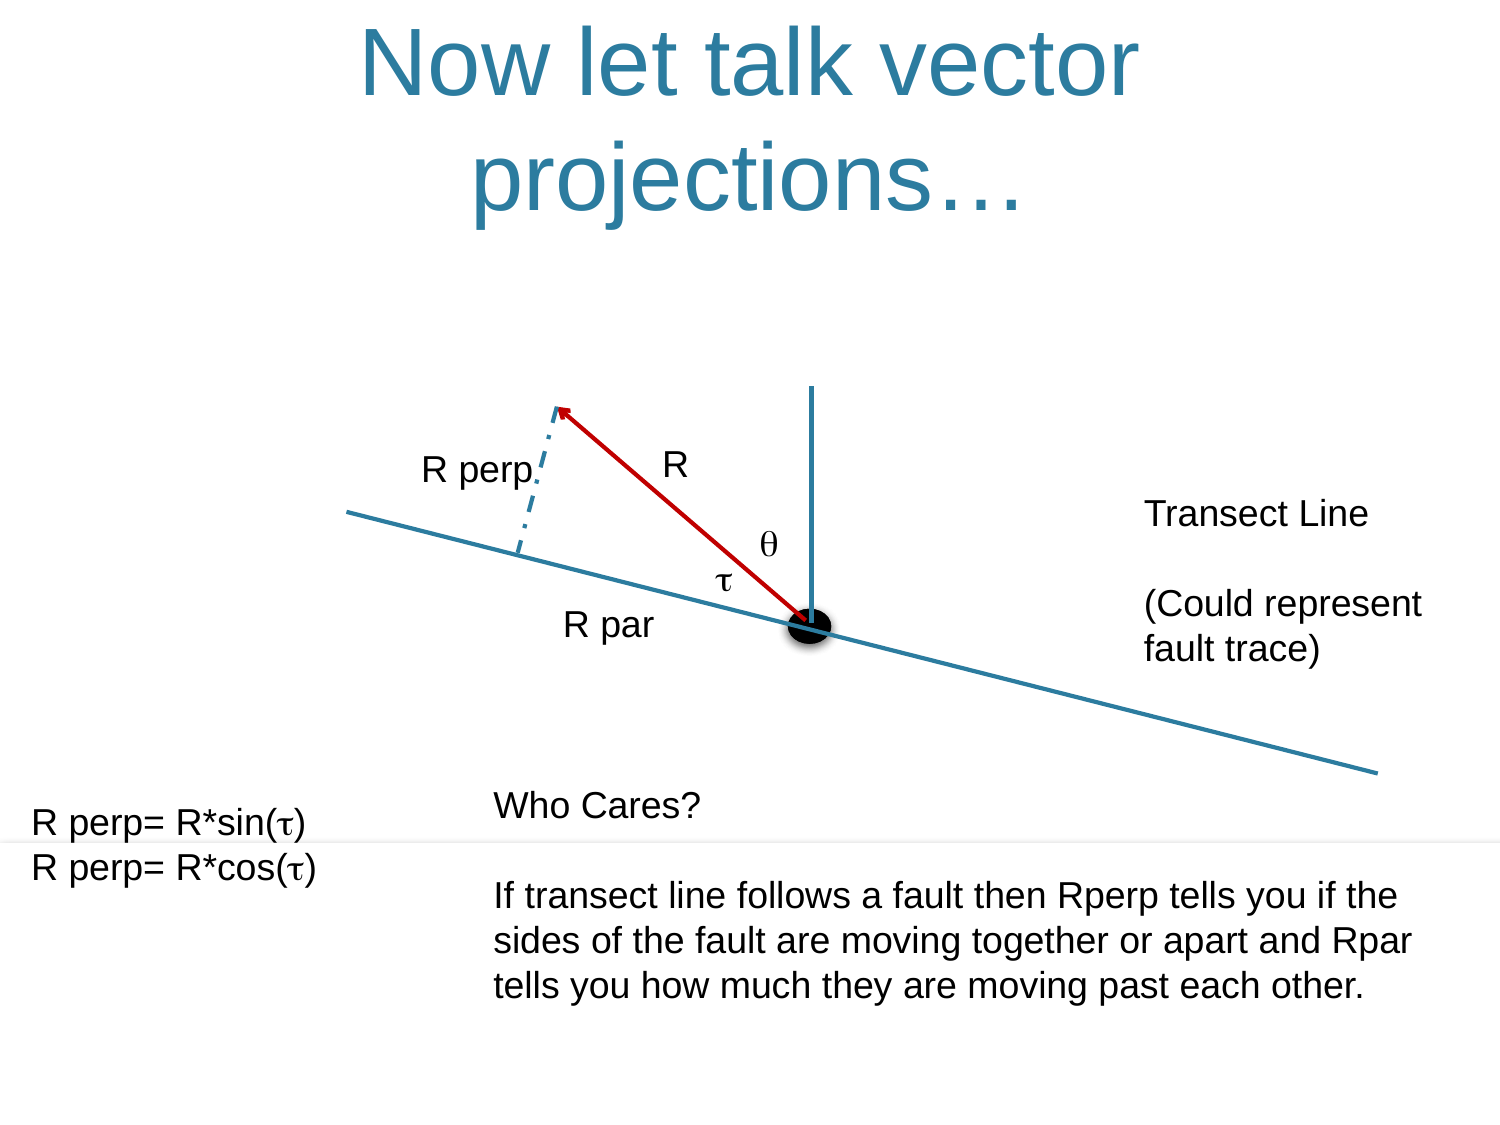

# Now let talk vector projections…
R
R perp
Transect Line

(Could represent
fault trace)
θ
τ
R par

Who Cares?

If transect line follows a fault then Rperp tells you if the sides of the fault are moving together or apart and Rpar tells you how much they are moving past each other.
R perp= R*sin(τ)
R perp= R*cos(τ)